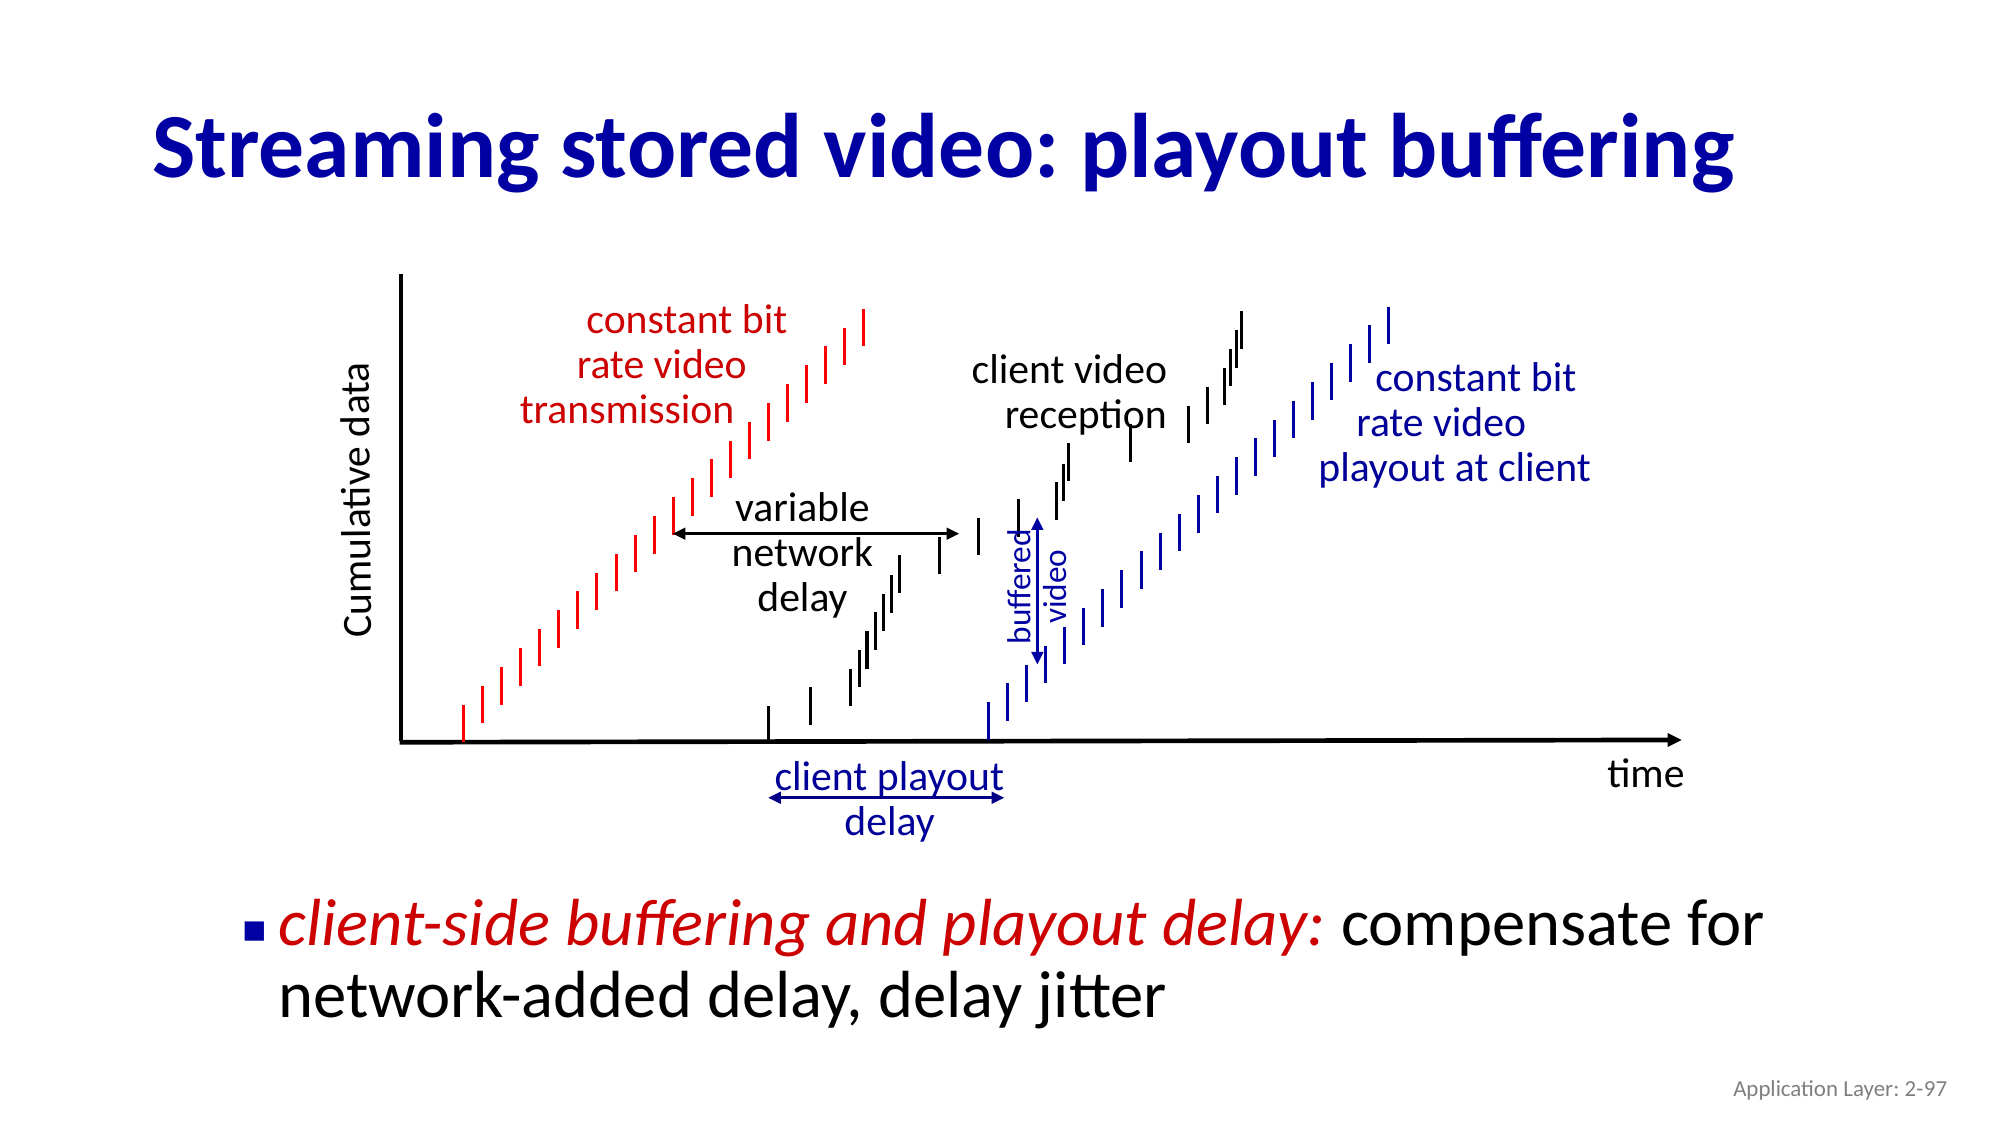

# Streaming stored video: playout buffering
       constant bit
      rate video
transmission
       constant bit
     rate video
 playout at client
client playout
delay
client video
reception
variable
network
delay
Cumulative data
buffered
video
time
client-side buffering and playout delay: compensate for network-added delay, delay jitter
Application Layer: 2-97